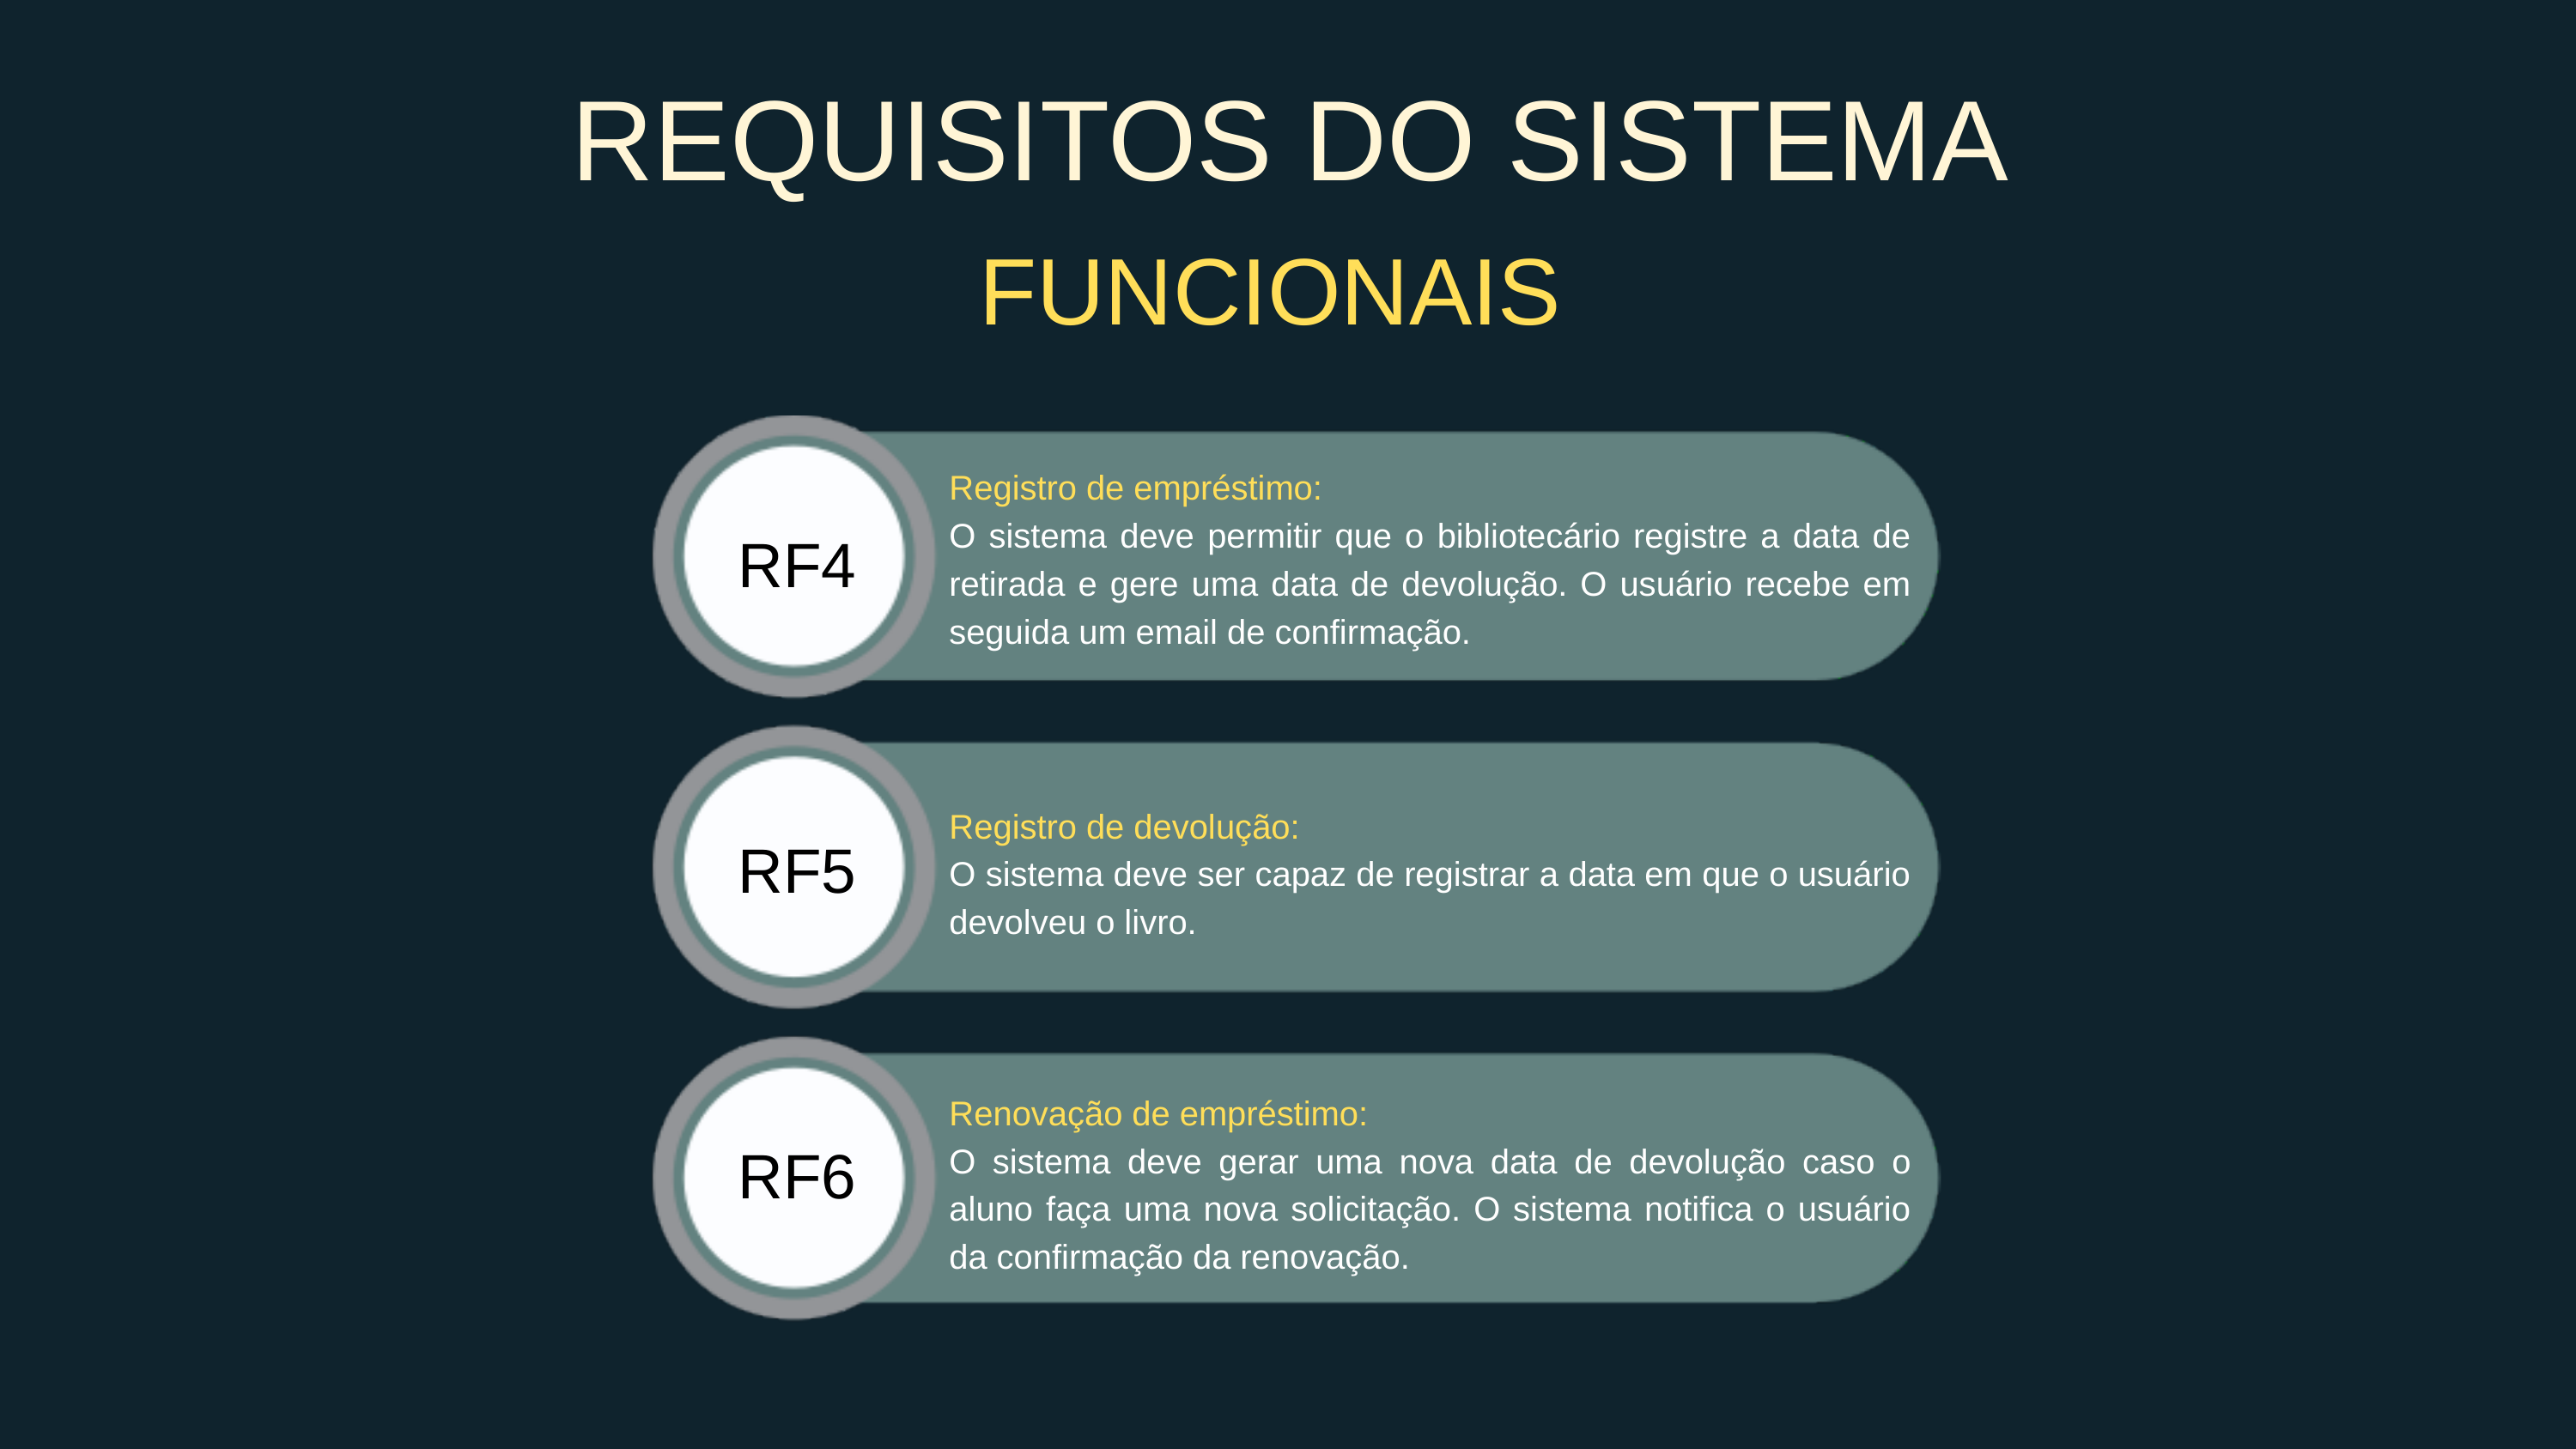

REQUISITOS DO SISTEMA
FUNCIONAIS

Registro de empréstimo:
O sistema deve permitir que o bibliotecário registre a data de retirada e gere uma data de devolução. O usuário recebe em seguida um email de confirmação.

RF4
Registro de devolução:
O sistema deve ser capaz de registrar a data em que o usuário devolveu o livro.
RF5
Renovação de empréstimo:
O sistema deve gerar uma nova data de devolução caso o aluno faça uma nova solicitação. O sistema notifica o usuário da confirmação da renovação.

RF6